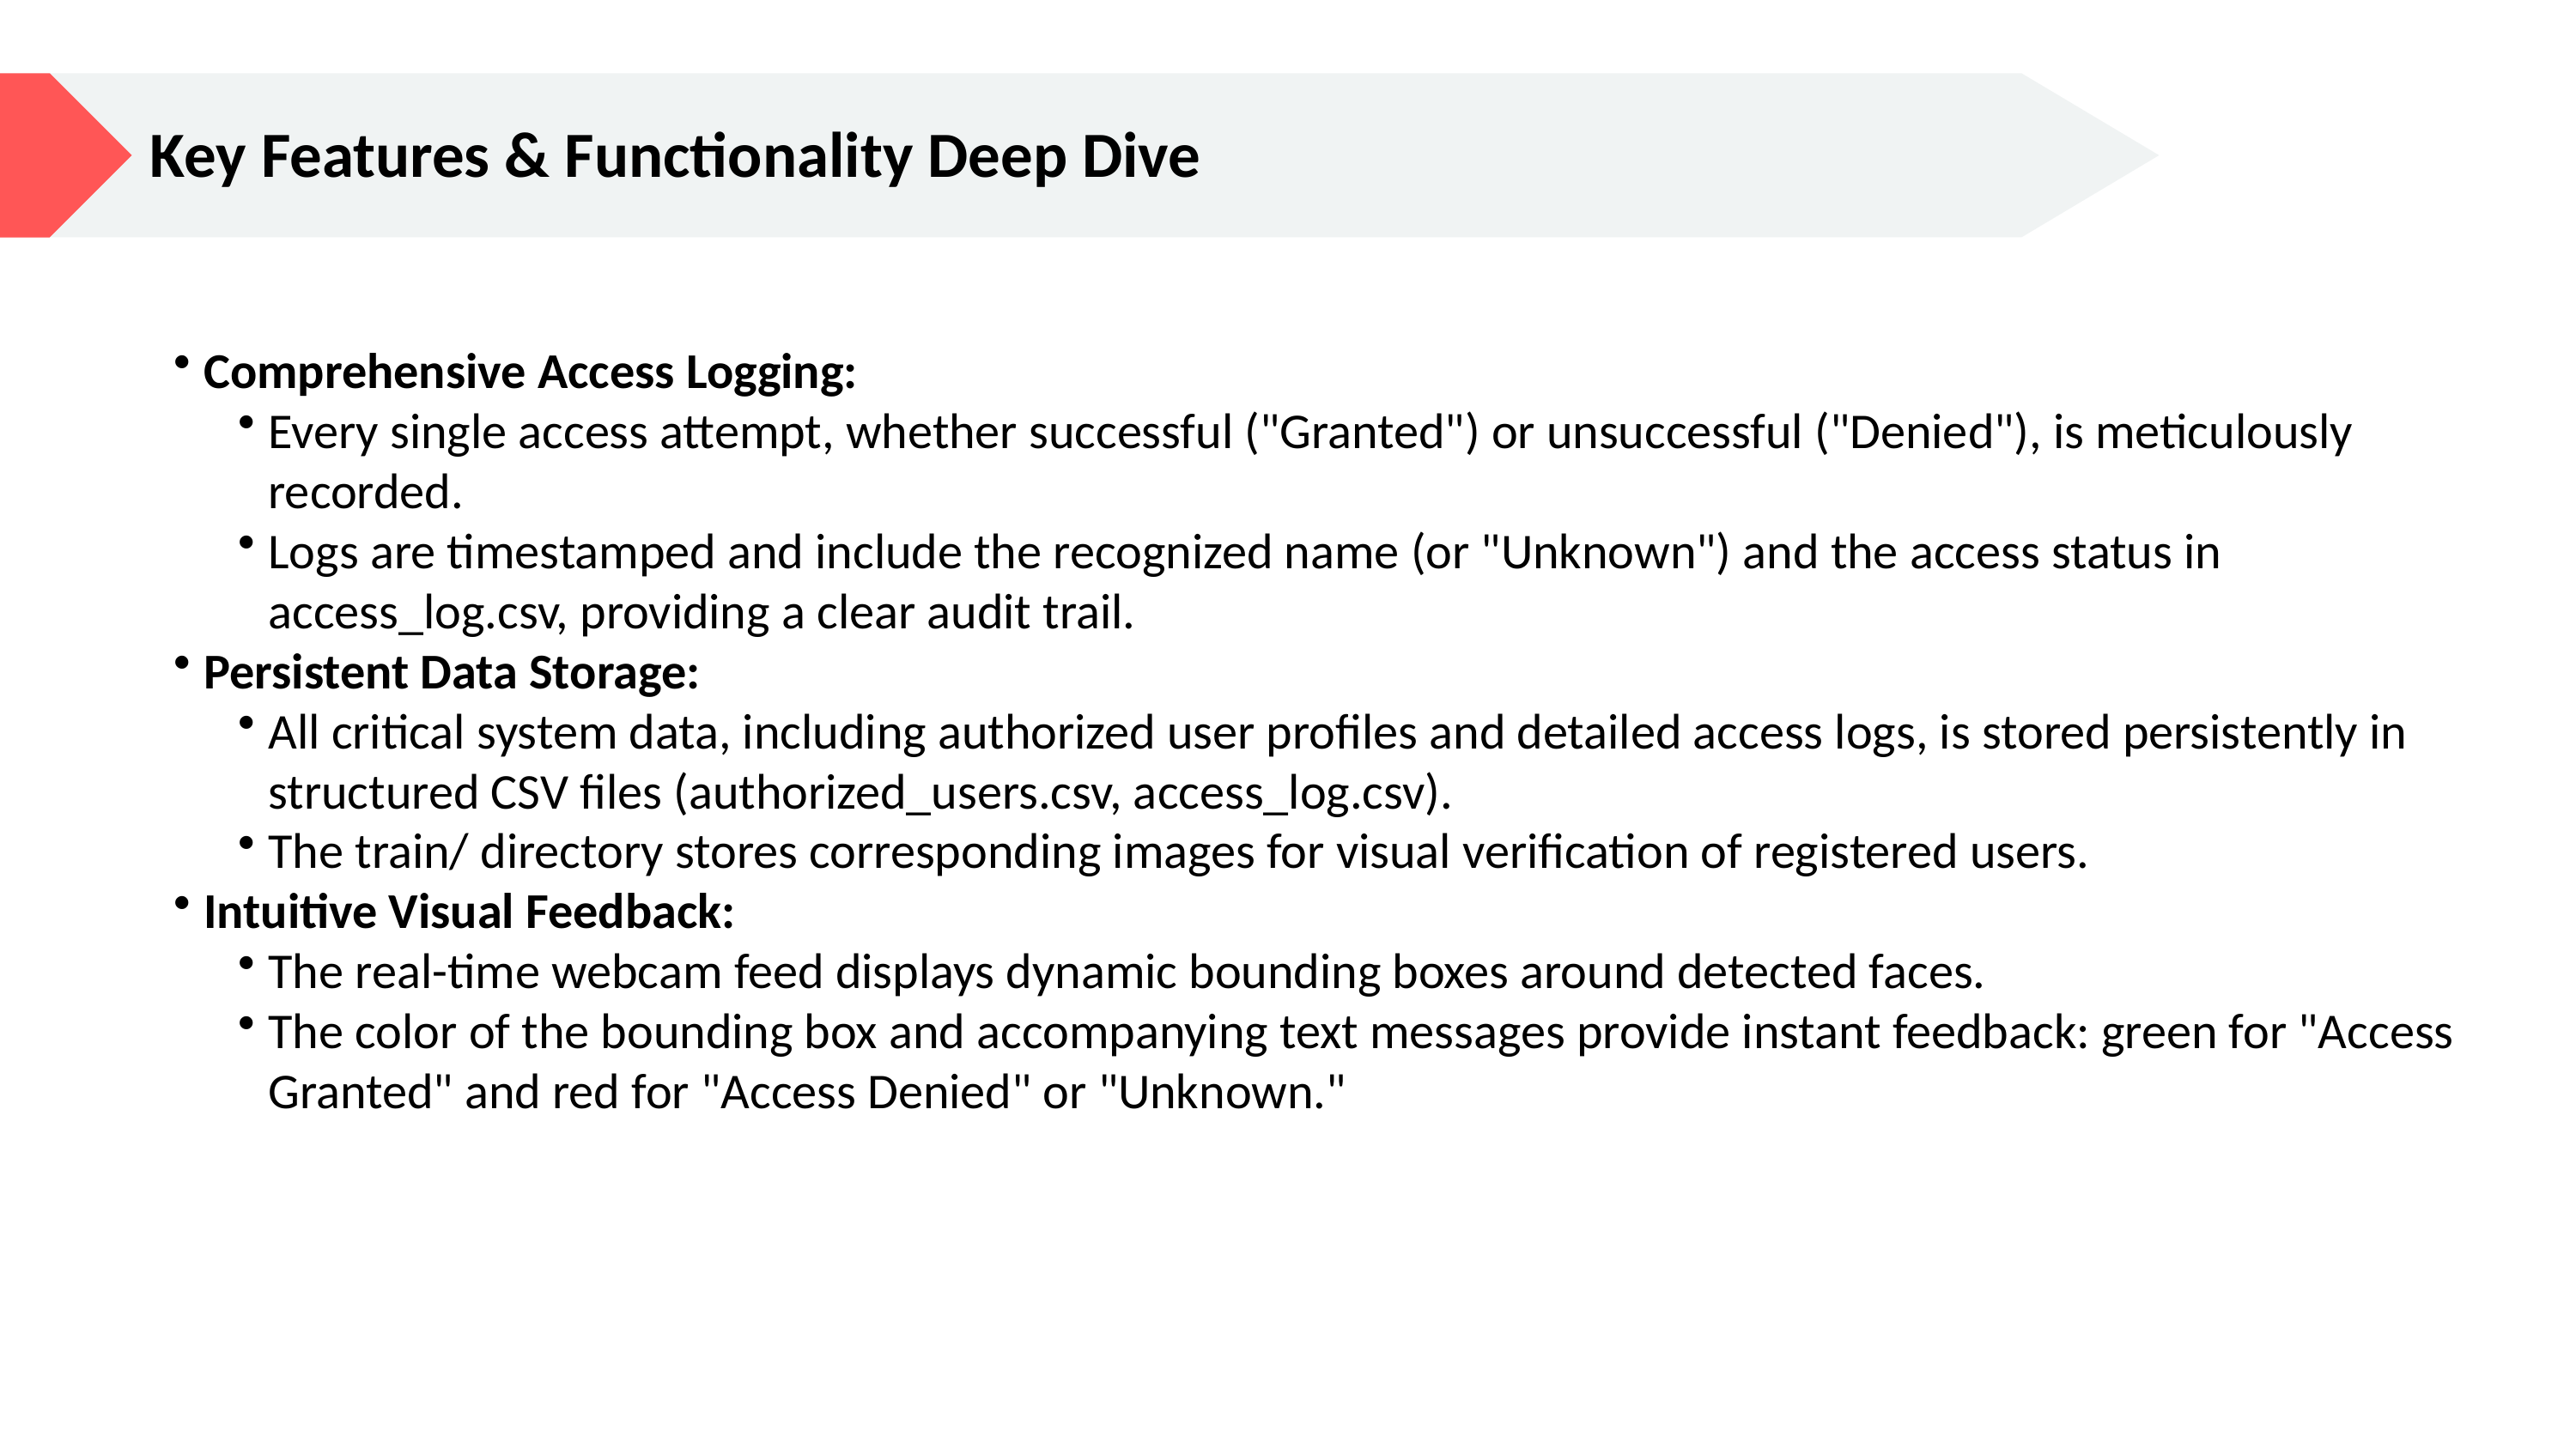

# Key Features & Functionality Deep Dive
Comprehensive Access Logging:
Every single access attempt, whether successful ("Granted") or unsuccessful ("Denied"), is meticulously recorded.
Logs are timestamped and include the recognized name (or "Unknown") and the access status in access_log.csv, providing a clear audit trail.
Persistent Data Storage:
All critical system data, including authorized user profiles and detailed access logs, is stored persistently in structured CSV files (authorized_users.csv, access_log.csv).
The train/ directory stores corresponding images for visual verification of registered users.
Intuitive Visual Feedback:
The real-time webcam feed displays dynamic bounding boxes around detected faces.
The color of the bounding box and accompanying text messages provide instant feedback: green for "Access Granted" and red for "Access Denied" or "Unknown."